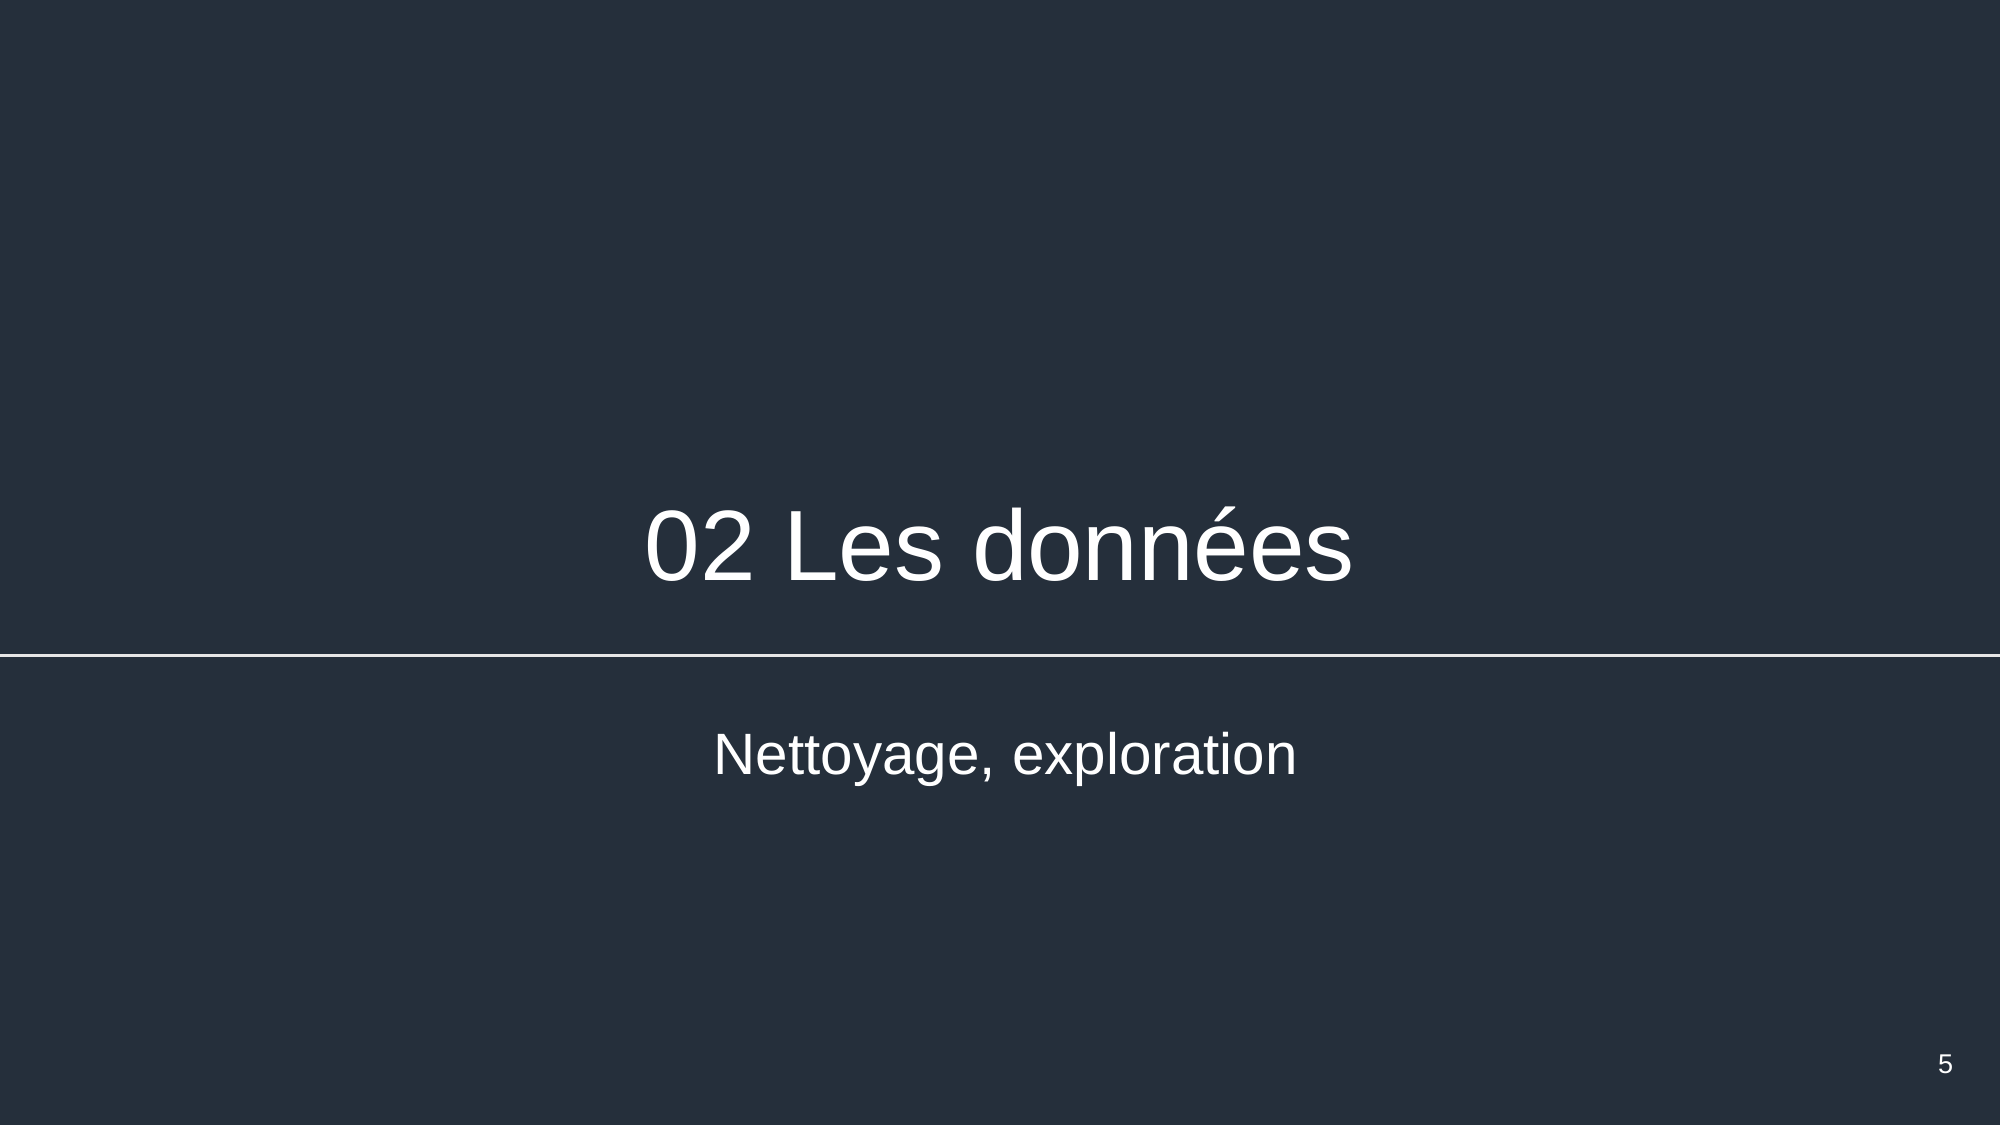

# 02 Les données
Nettoyage, exploration
5